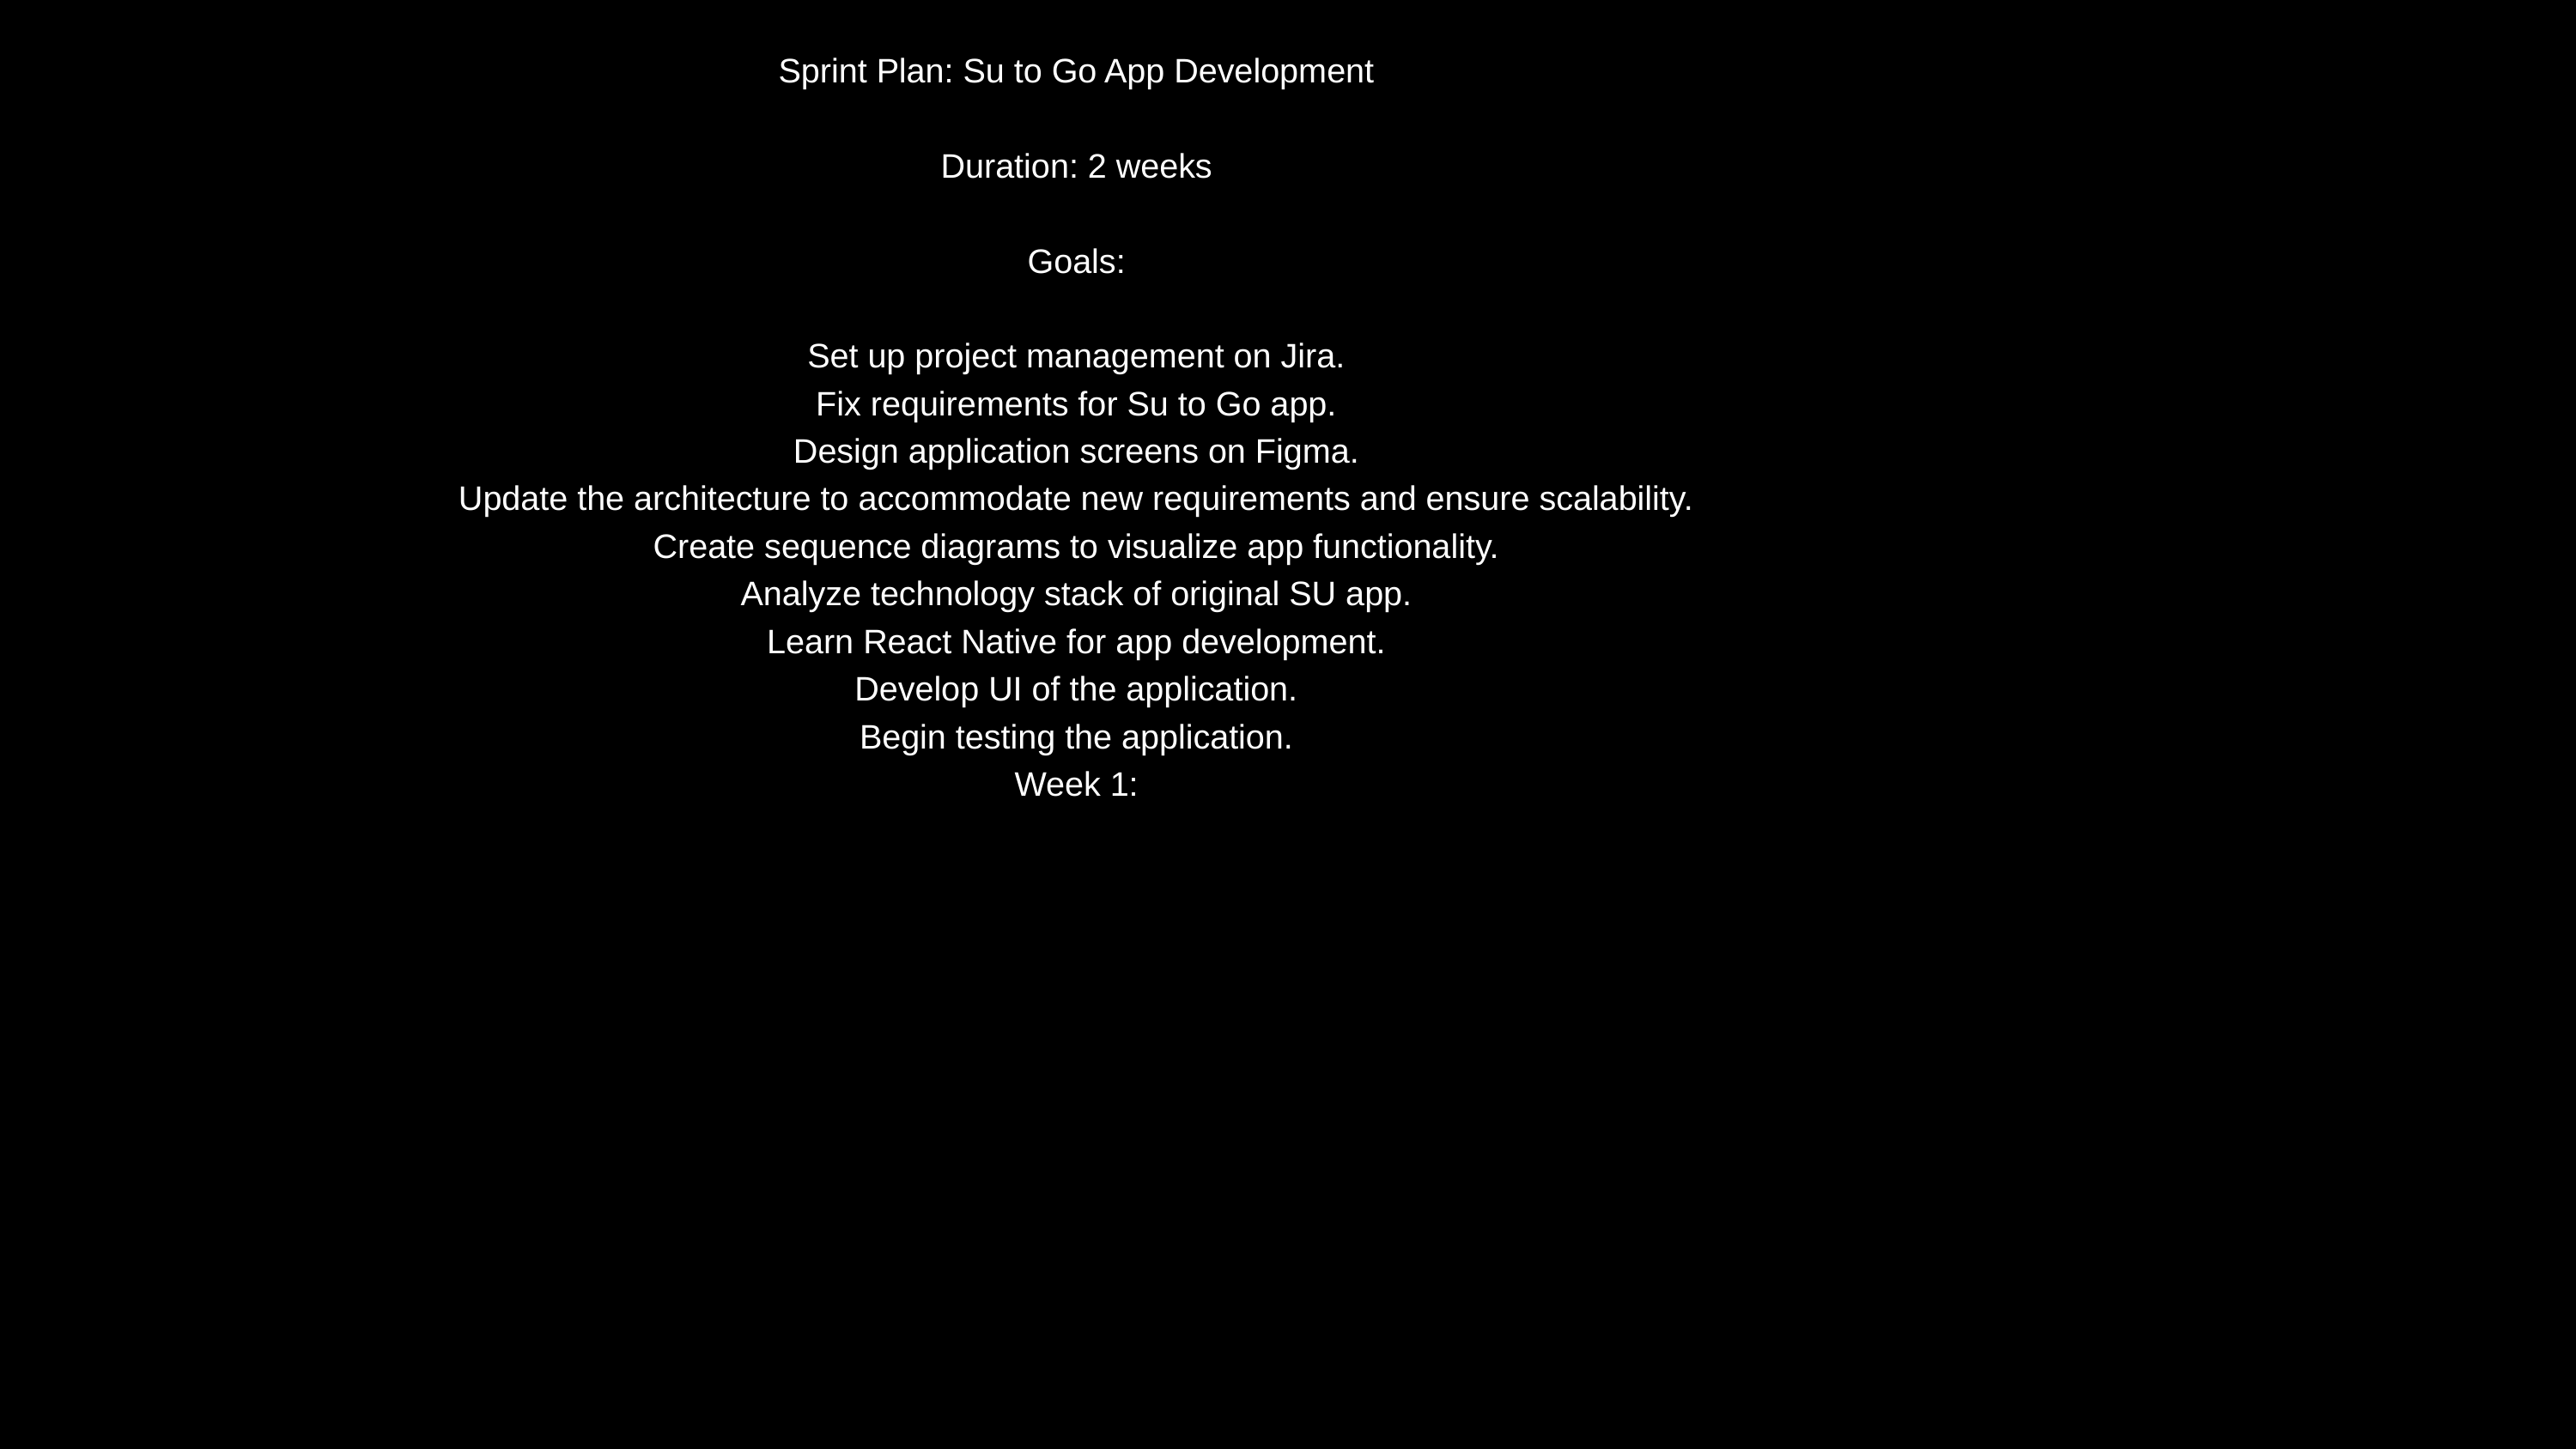

Sprint Plan: Su to Go App Development

Duration: 2 weeks

Goals:

Set up project management on Jira.
Fix requirements for Su to Go app.
Design application screens on Figma.
Update the architecture to accommodate new requirements and ensure scalability.
Create sequence diagrams to visualize app functionality.
Analyze technology stack of original SU app.
Learn React Native for app development.
Develop UI of the application.
Begin testing the application.
Week 1: